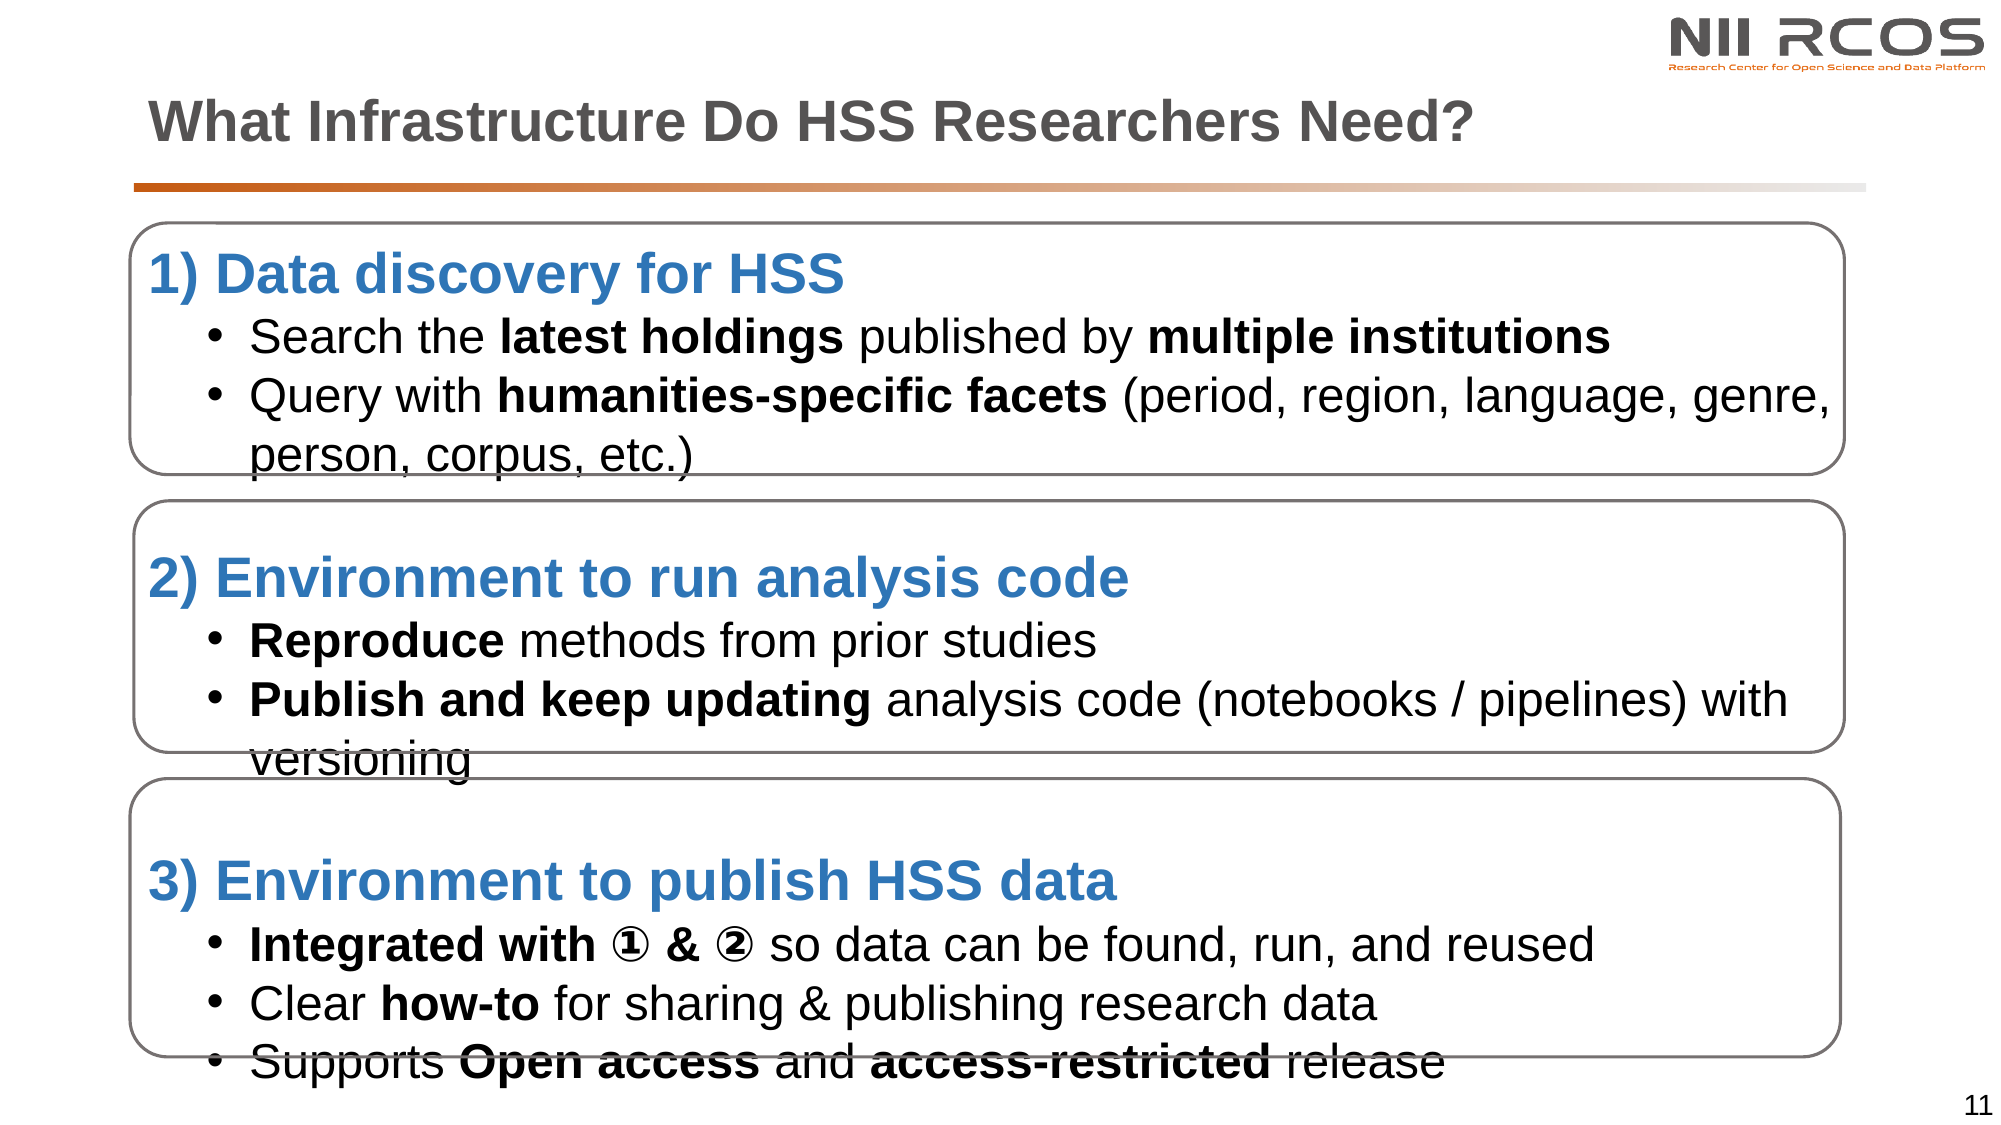

# What Infrastructure Do HSS Researchers Need?

1) Data discovery for HSS
Search the latest holdings published by multiple institutions
Query with humanities-specific facets (period, region, language, genre, person, corpus, etc.)

2) Environment to run analysis code
Reproduce methods from prior studies
Publish and keep updating analysis code (notebooks / pipelines) with versioning

3) Environment to publish HSS data
Integrated with ① & ② so data can be found, run, and reused
Clear how-to for sharing & publishing research data
Supports Open access and access-restricted release

11